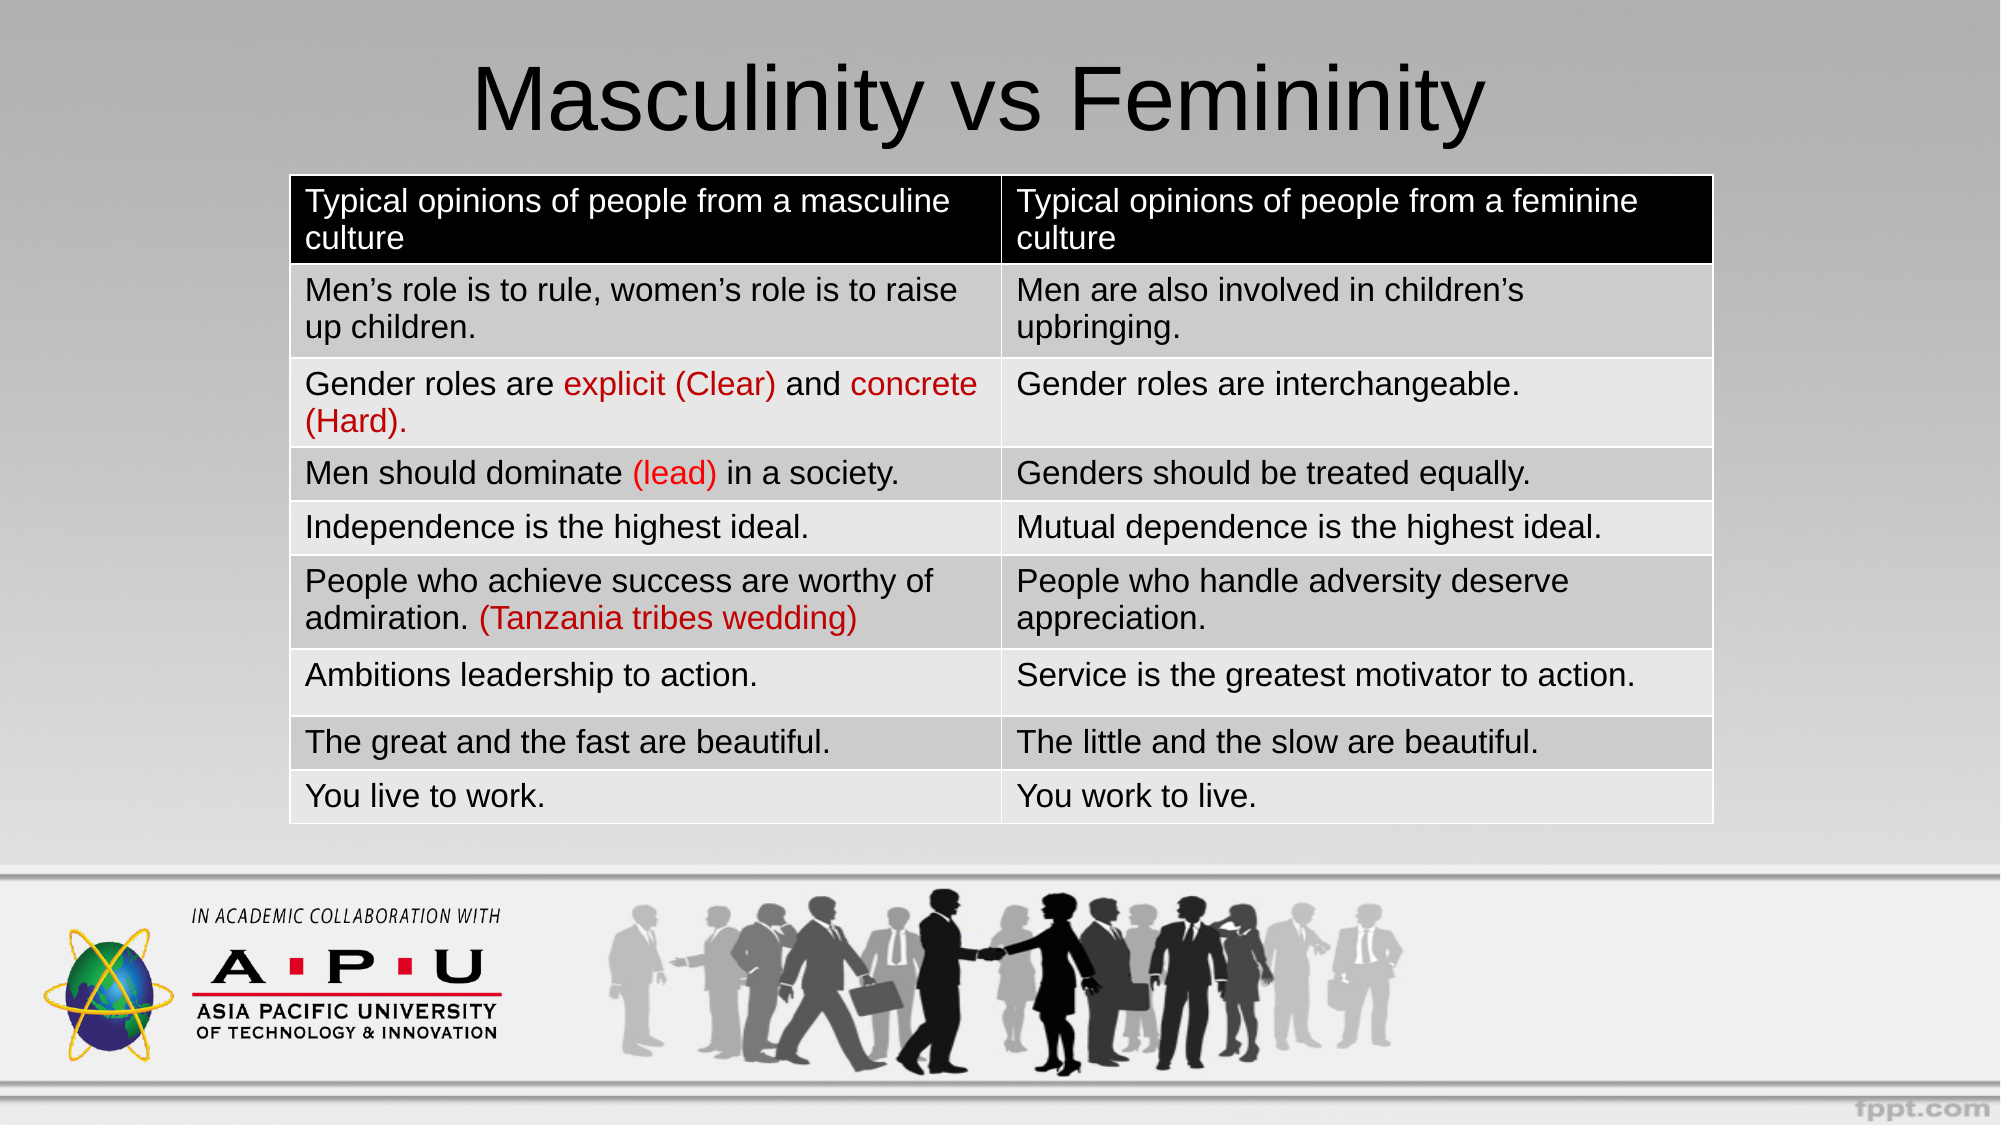

# Masculinity vs Femininity
| Typical opinions of people from a masculine culture | Typical opinions of people from a feminine culture |
| --- | --- |
| Men’s role is to rule, women’s role is to raise up children. | Men are also involved in children’s upbringing. |
| Gender roles are explicit (Clear) and concrete (Hard). | Gender roles are interchangeable. |
| Men should dominate (lead) in a society. | Genders should be treated equally. |
| Independence is the highest ideal. | Mutual dependence is the highest ideal. |
| People who achieve success are worthy of admiration. (Tanzania tribes wedding) | People who handle adversity deserve appreciation. |
| Ambitions leadership to action. | Service is the greatest motivator to action. |
| The great and the fast are beautiful. | The little and the slow are beautiful. |
| You live to work. | You work to live. |